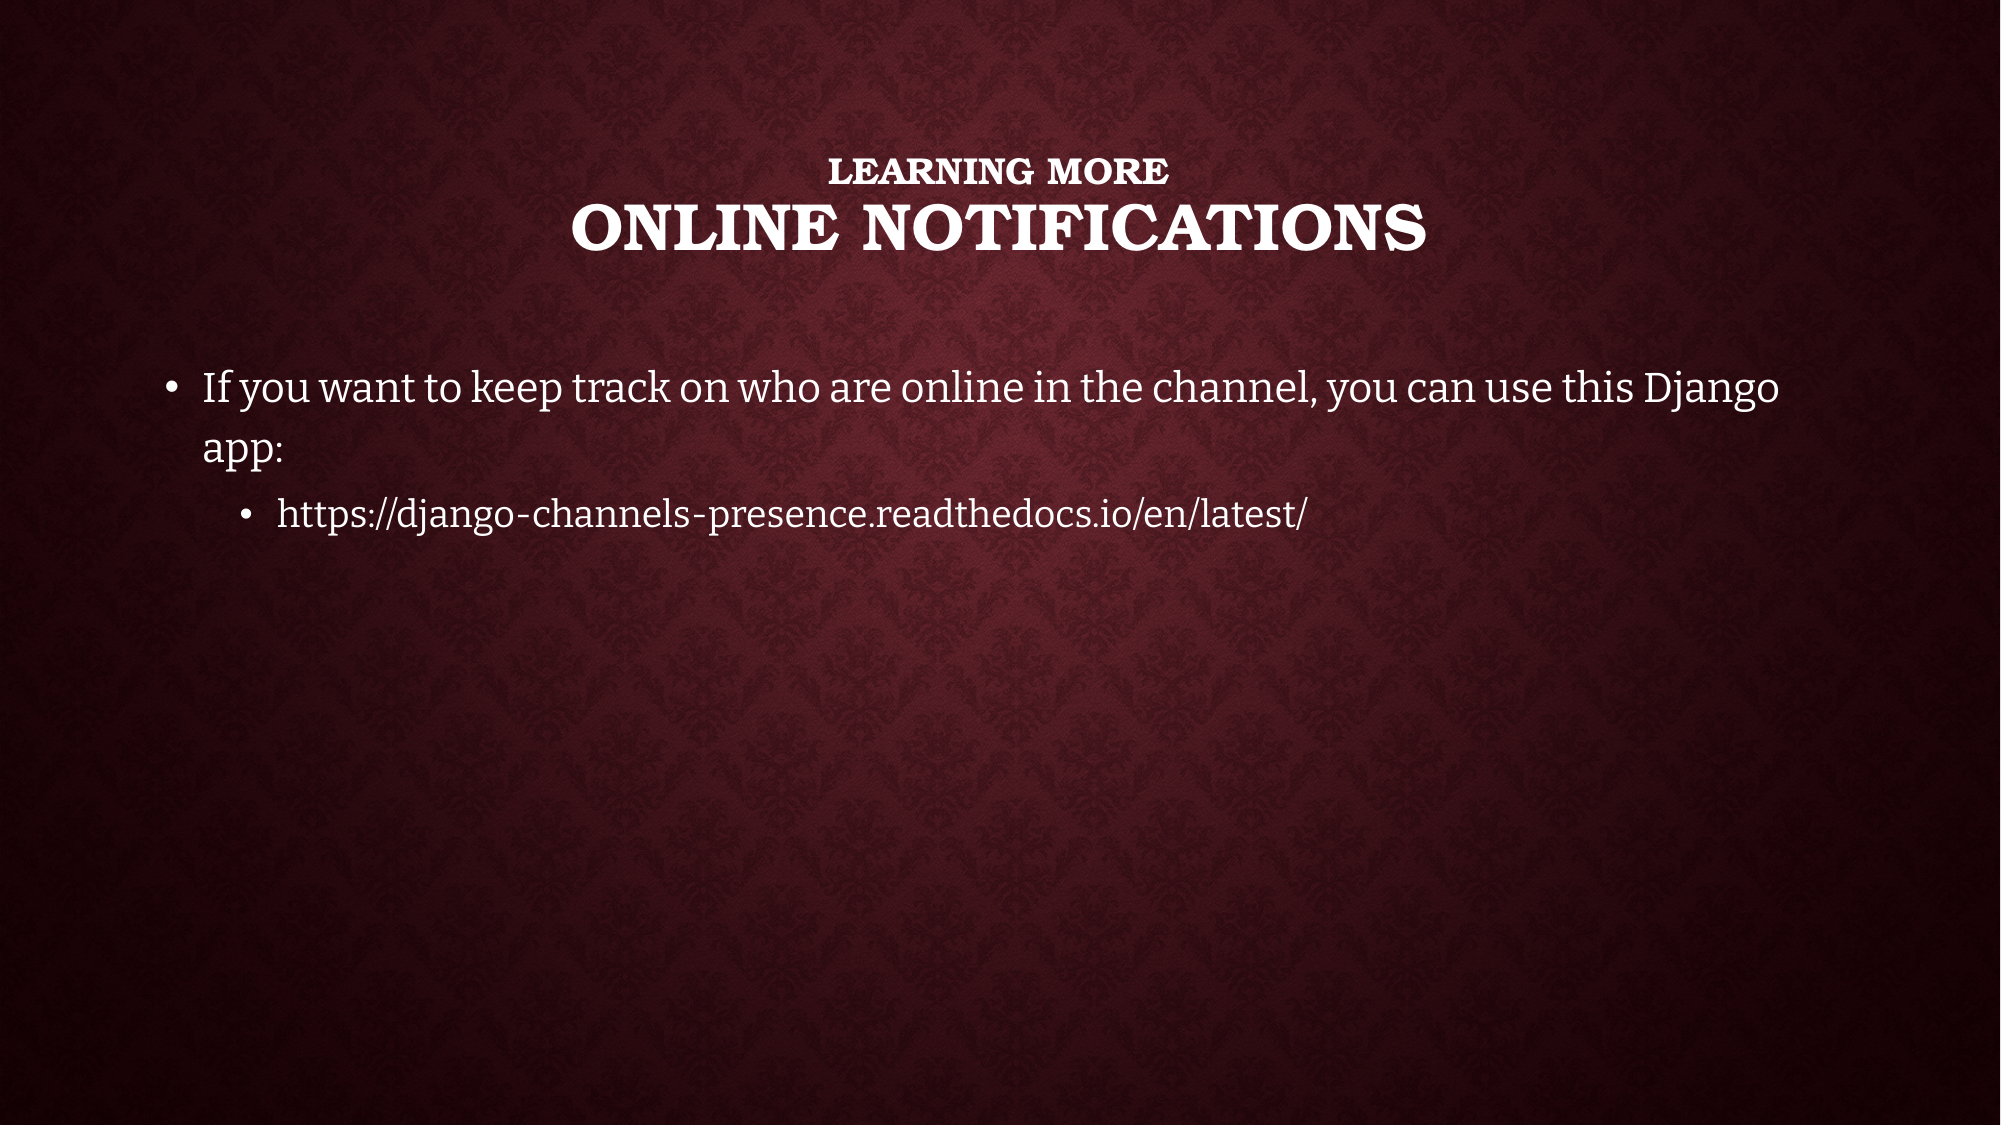

# Learning more online notifications
If you want to keep track on who are online in the channel, you can use this Django app:
https://django-channels-presence.readthedocs.io/en/latest/